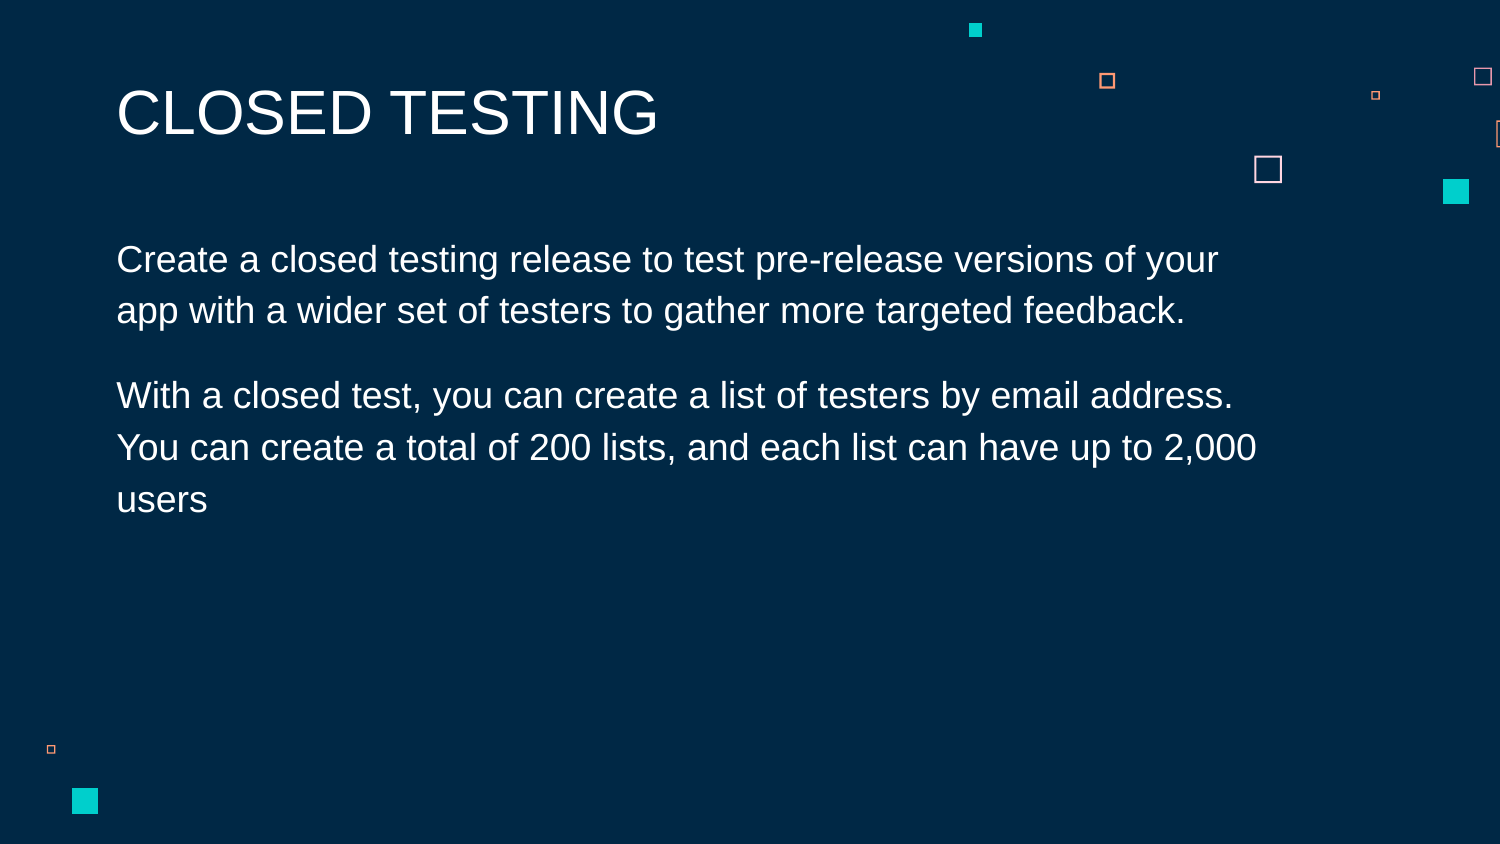

CLOSED TESTING
Create a closed testing release to test pre-release versions of your app with a wider set of testers to gather more targeted feedback.
With a closed test, you can create a list of testers by email address. You can create a total of 200 lists, and each list can have up to 2,000 users